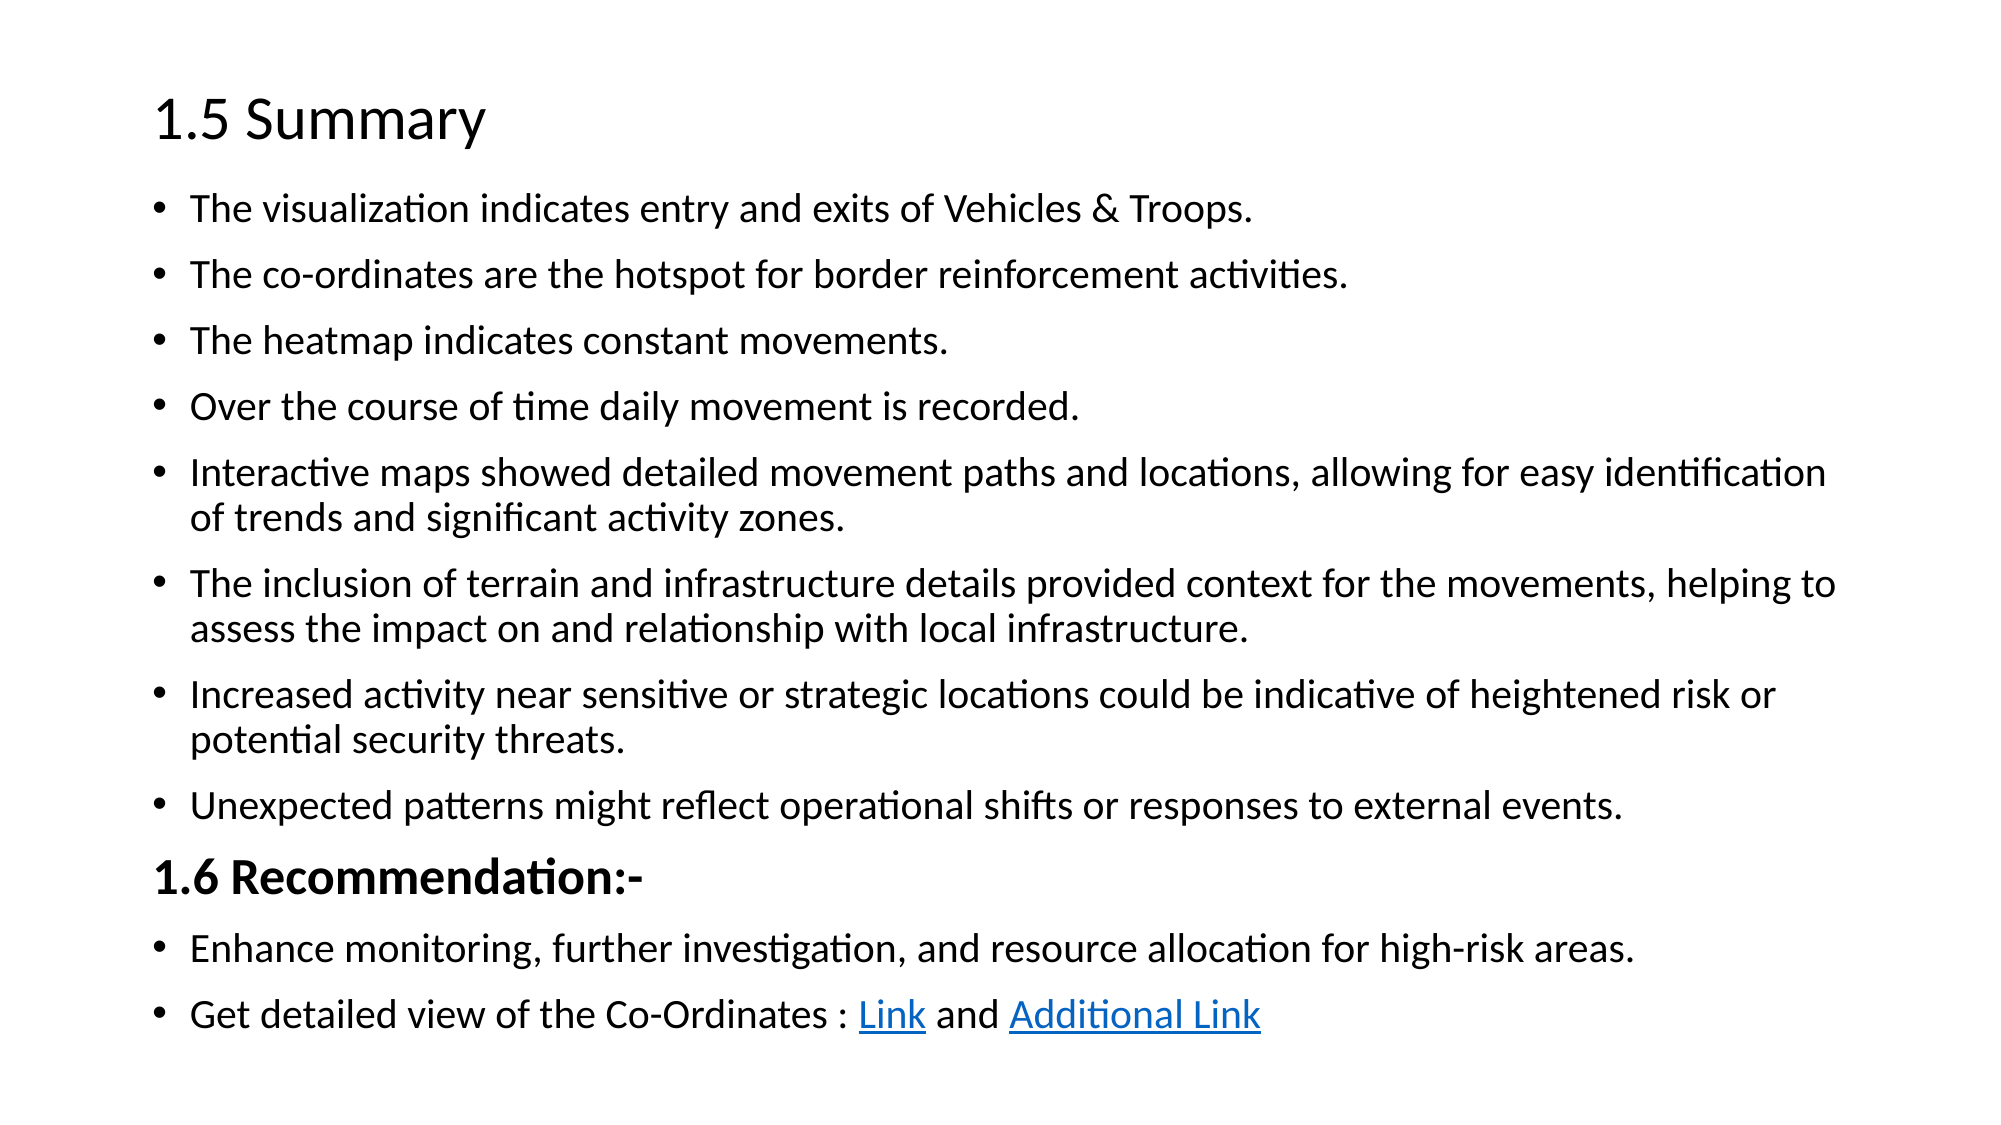

# 1.5 Summary
The visualization indicates entry and exits of Vehicles & Troops.
The co-ordinates are the hotspot for border reinforcement activities.
The heatmap indicates constant movements.
Over the course of time daily movement is recorded.
Interactive maps showed detailed movement paths and locations, allowing for easy identification of trends and significant activity zones.
The inclusion of terrain and infrastructure details provided context for the movements, helping to assess the impact on and relationship with local infrastructure.
Increased activity near sensitive or strategic locations could be indicative of heightened risk or potential security threats.
Unexpected patterns might reflect operational shifts or responses to external events.
1.6 Recommendation:-
Enhance monitoring, further investigation, and resource allocation for high-risk areas.
Get detailed view of the Co-Ordinates : Link and Additional Link